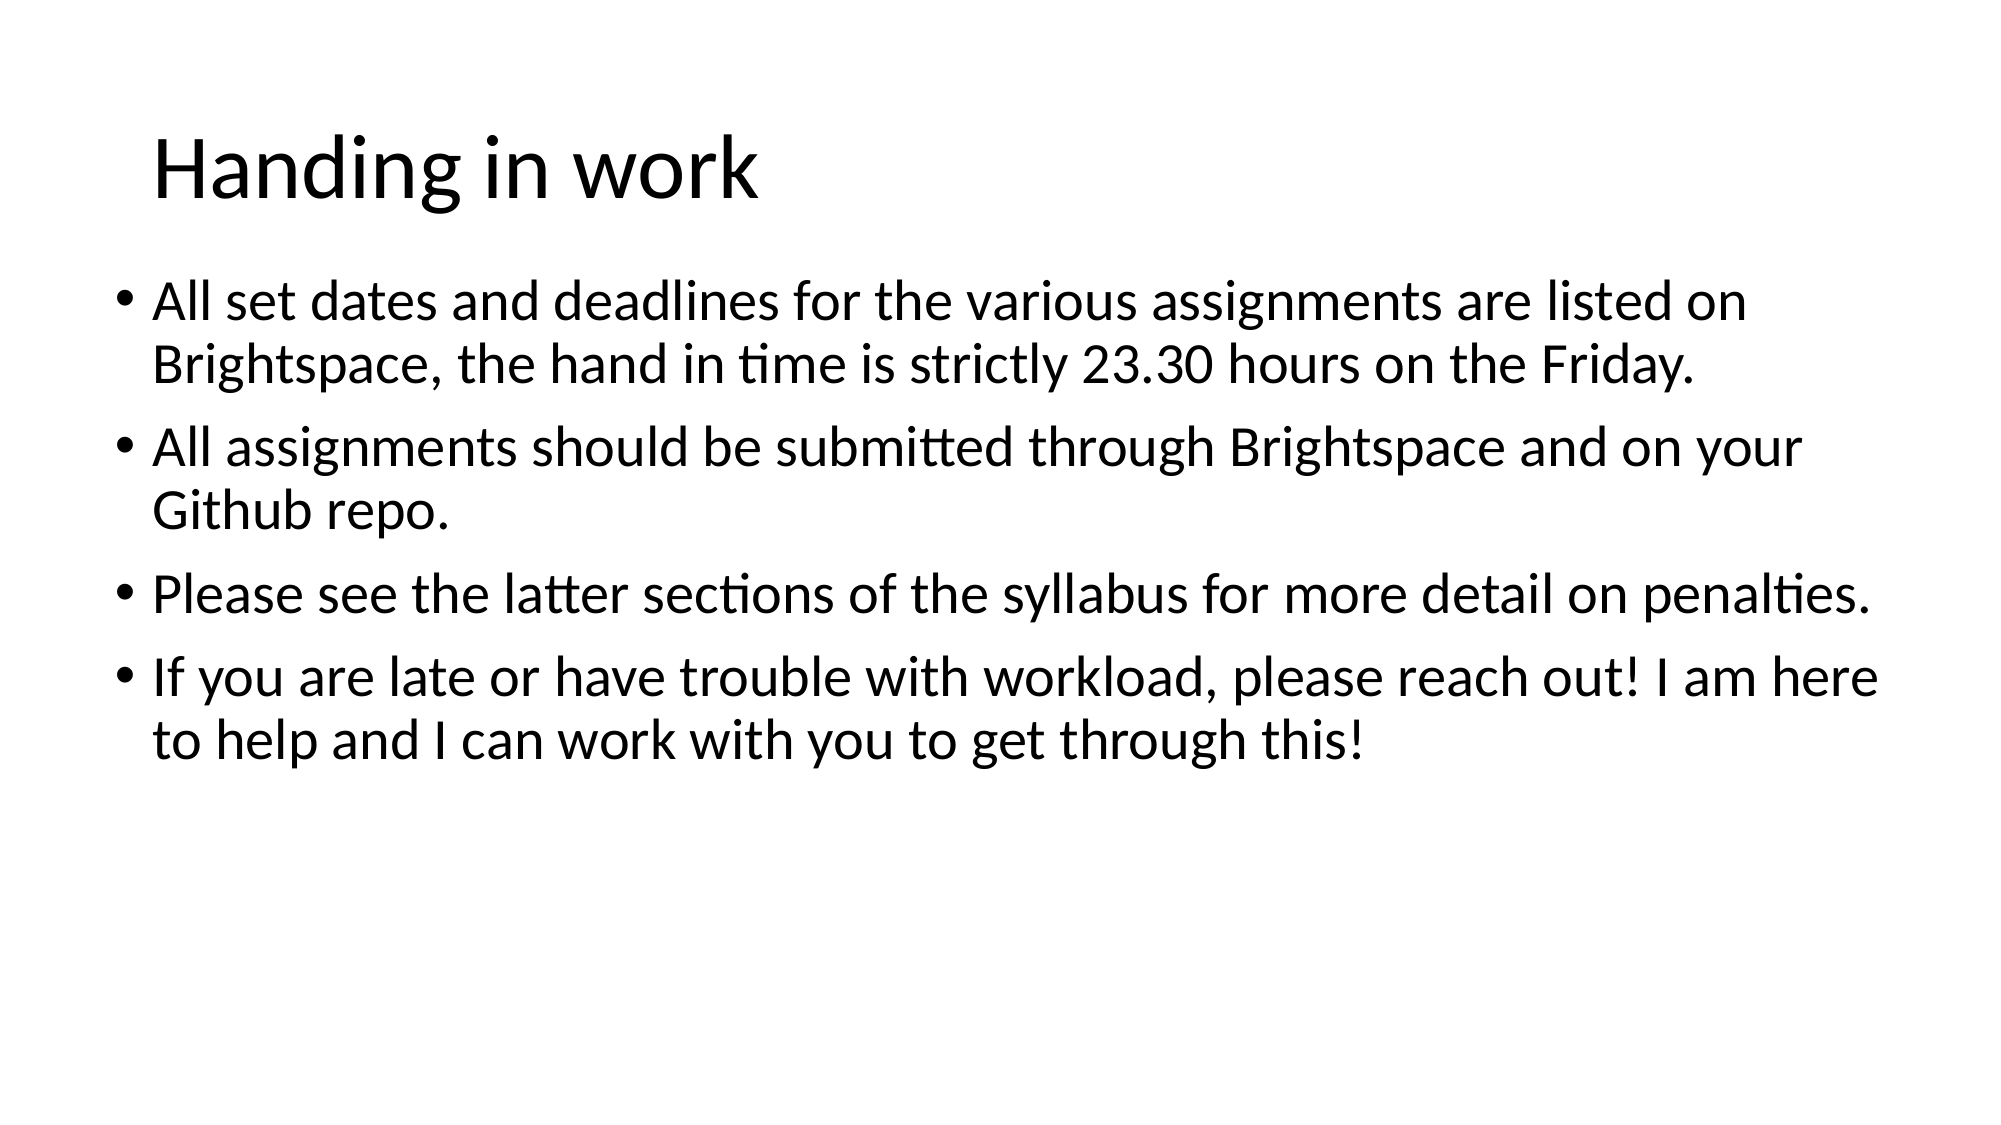

# Handing in work
All set dates and deadlines for the various assignments are listed on Brightspace, the hand in time is strictly 23.30 hours on the Friday.
All assignments should be submitted through Brightspace and on your Github repo.
Please see the latter sections of the syllabus for more detail on penalties.
If you are late or have trouble with workload, please reach out! I am here to help and I can work with you to get through this!